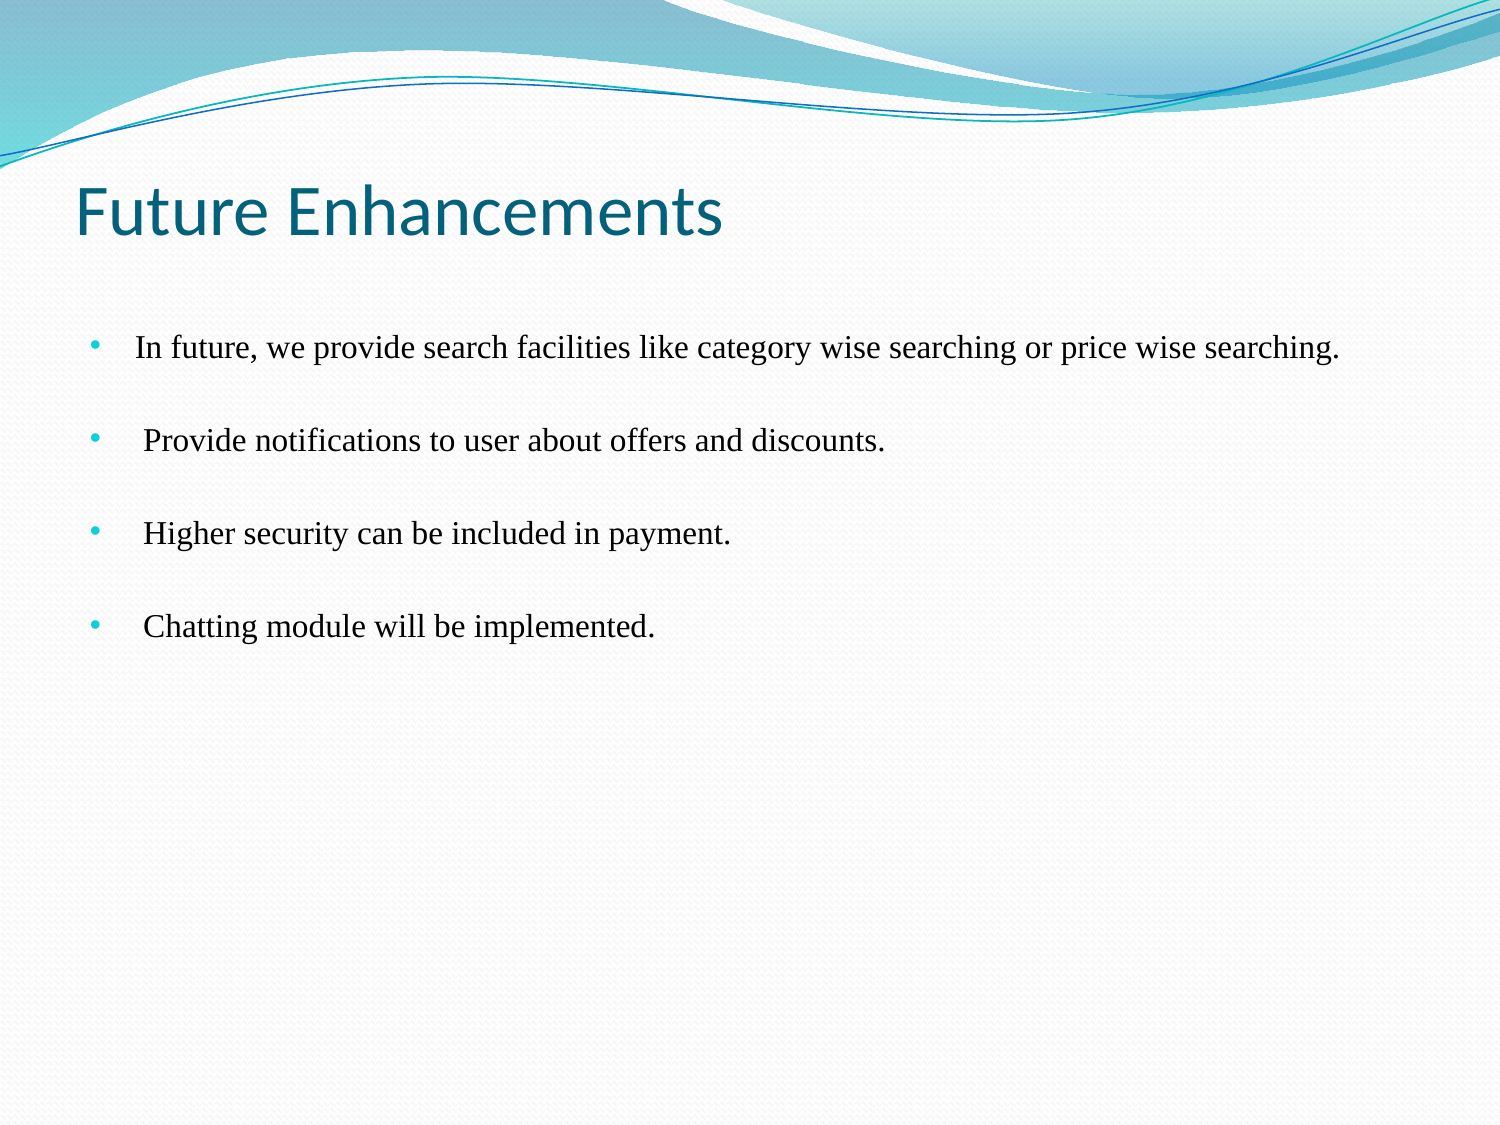

Future Enhancements
In future, we provide search facilities like category wise searching or price wise searching.

 Provide notifications to user about offers and discounts.

 Higher security can be included in payment.

 Chatting module will be implemented.